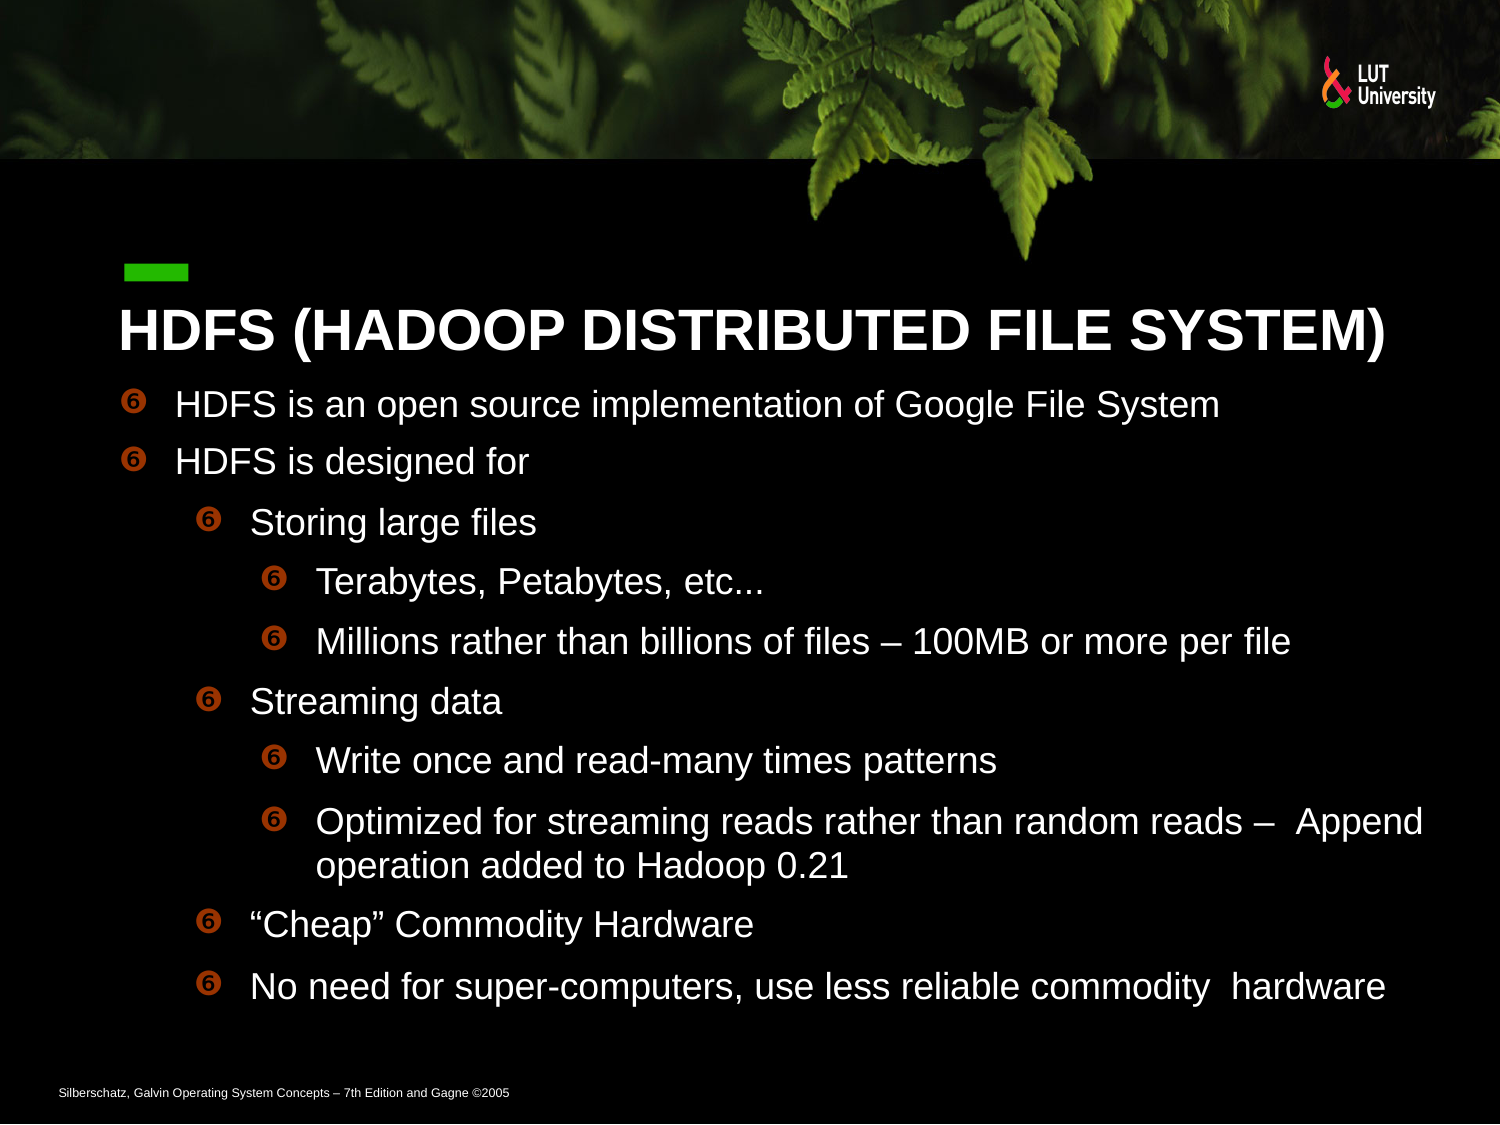

# HDFS (Hadoop Distributed File System)
HDFS is an open source implementation of Google File System
HDFS is designed for
Storing large files
Terabytes, Petabytes, etc...
Millions rather than billions of files – 100MB or more per file
Streaming data
Write once and read-many times patterns
Optimized for streaming reads rather than random reads –  Append operation added to Hadoop 0.21
“Cheap” Commodity Hardware
No need for super-computers, use less reliable commodity  hardware
Silberschatz, Galvin Operating System Concepts – 7th Edition and Gagne ©2005